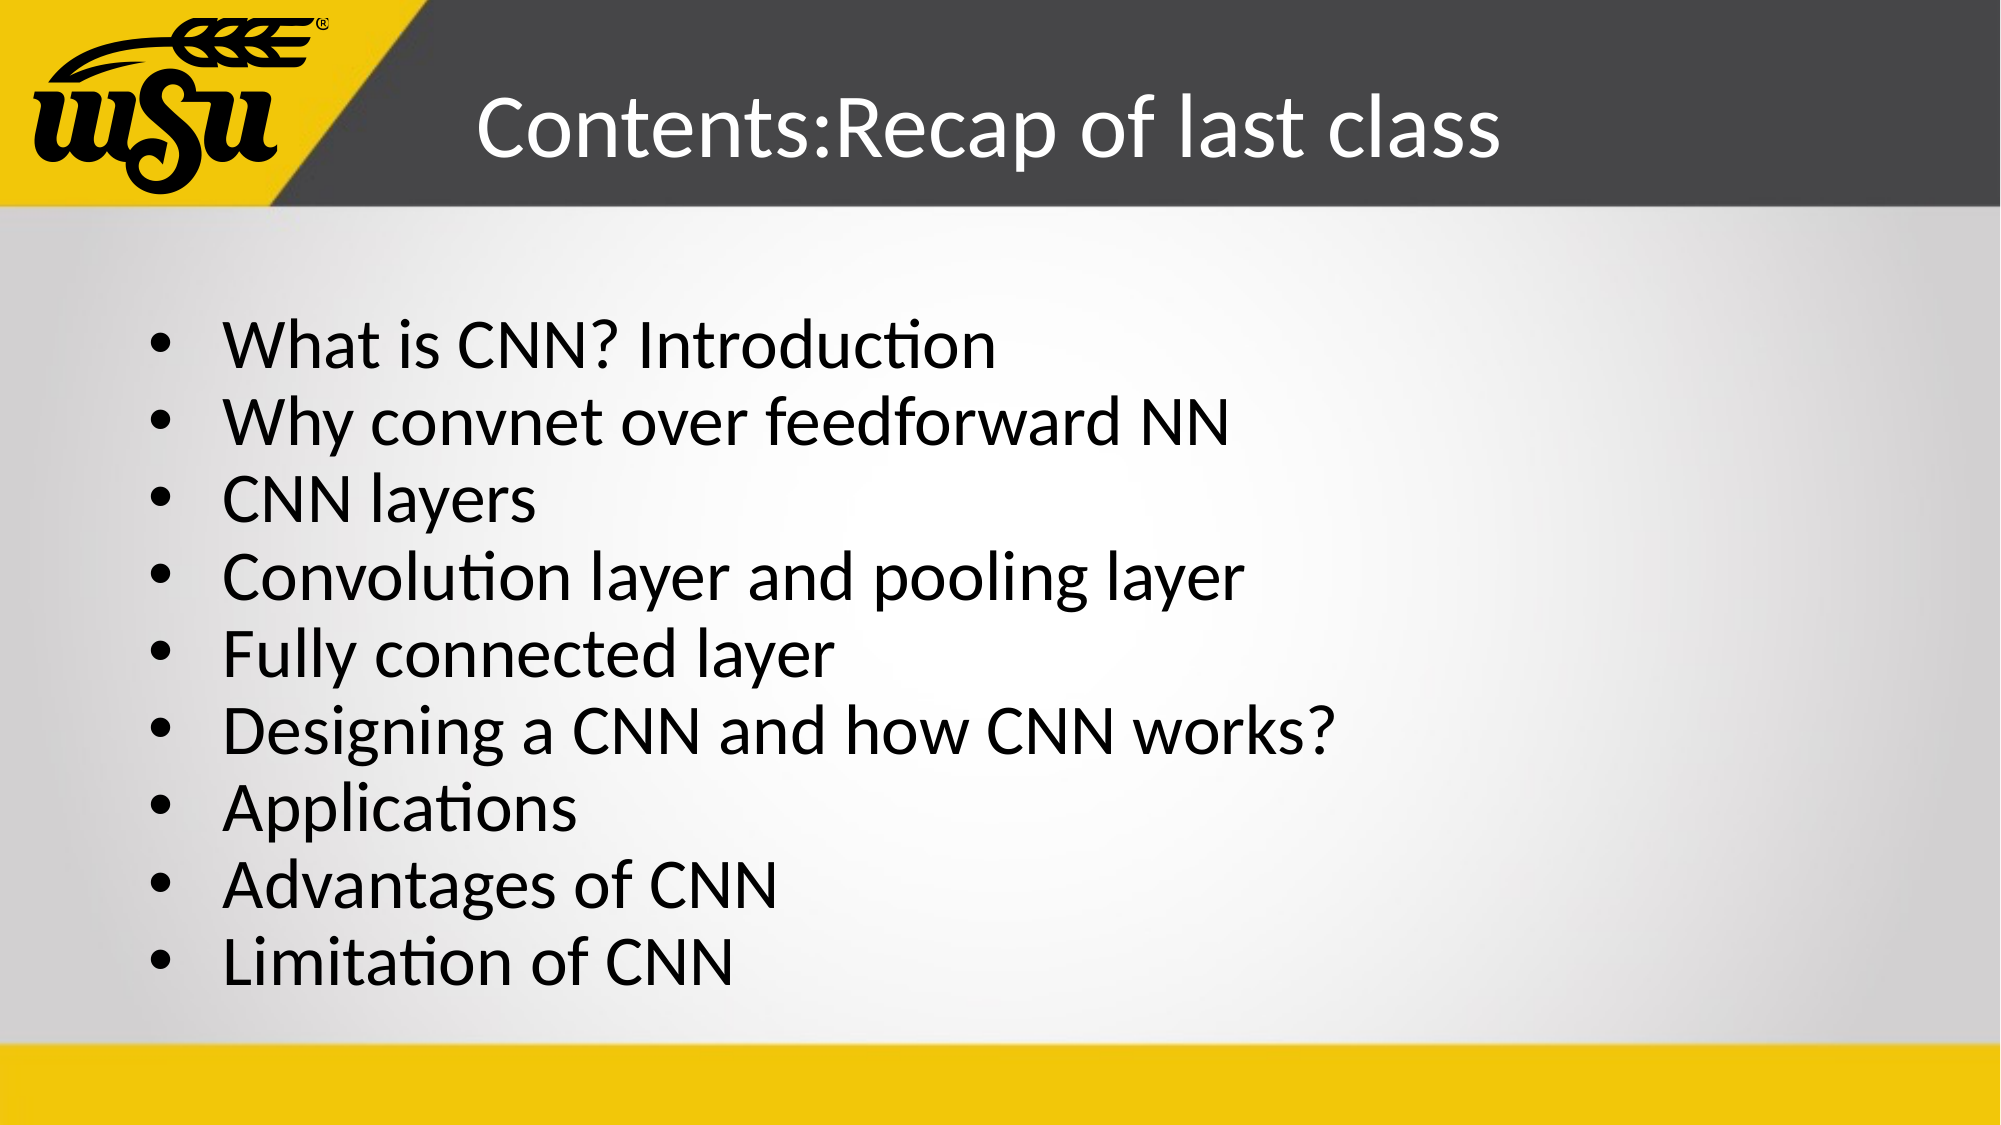

# Contents:Recap of last class
What is CNN? Introduction
Why convnet over feedforward NN
CNN layers
Convolution layer and pooling layer
Fully connected layer
Designing a CNN and how CNN works?
Applications
Advantages of CNN
Limitation of CNN